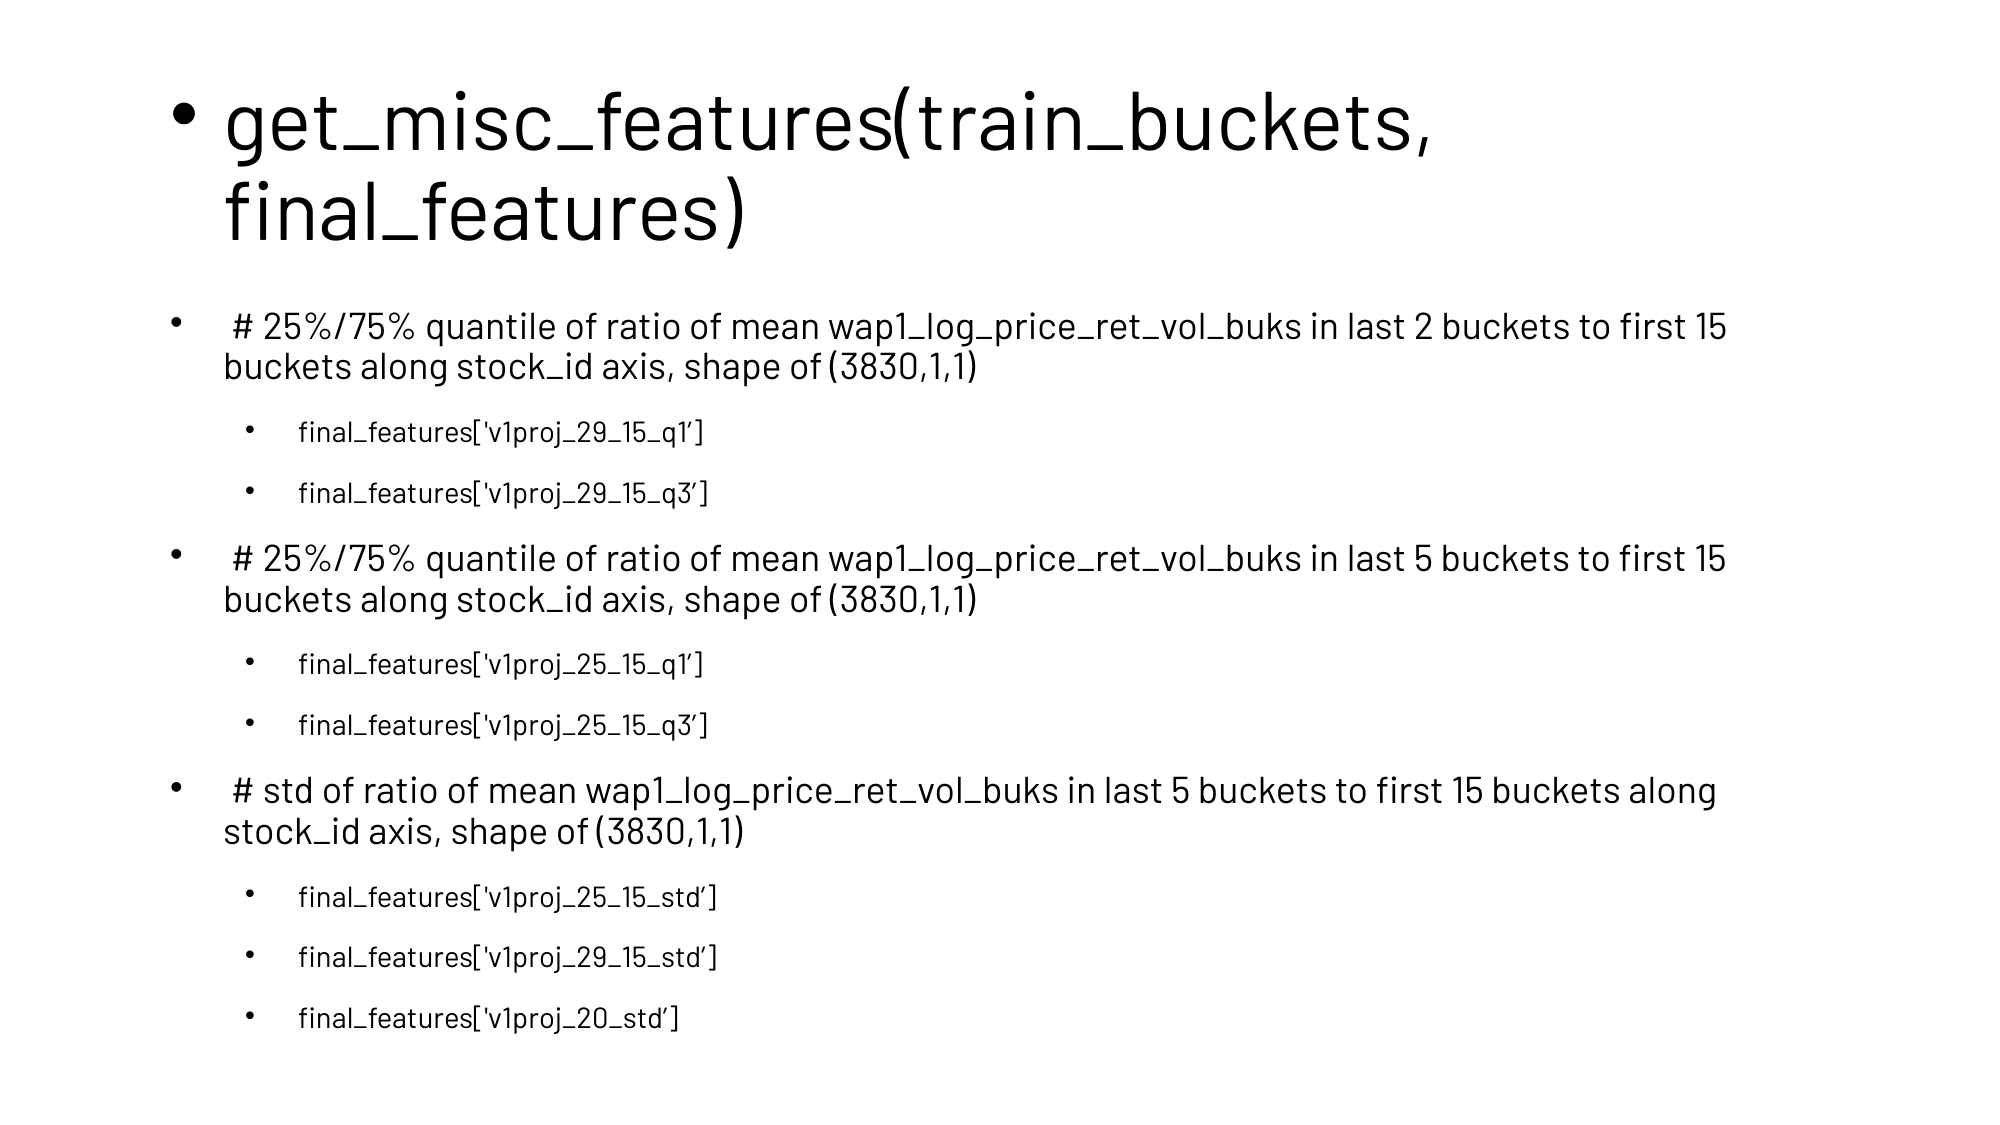

# get_misc_features(train_buckets, final_features)
 # 25%/75% quantile of ratio of mean wap1_log_price_ret_vol_buks in last 2 buckets to first 15 buckets along stock_id axis, shape of (3830,1,1)
final_features['v1proj_29_15_q1’]
final_features['v1proj_29_15_q3’]
 # 25%/75% quantile of ratio of mean wap1_log_price_ret_vol_buks in last 5 buckets to first 15 buckets along stock_id axis, shape of (3830,1,1)
final_features['v1proj_25_15_q1’]
final_features['v1proj_25_15_q3’]
 # std of ratio of mean wap1_log_price_ret_vol_buks in last 5 buckets to first 15 buckets along stock_id axis, shape of (3830,1,1)
final_features['v1proj_25_15_std’]
final_features['v1proj_29_15_std’]
final_features['v1proj_20_std’]